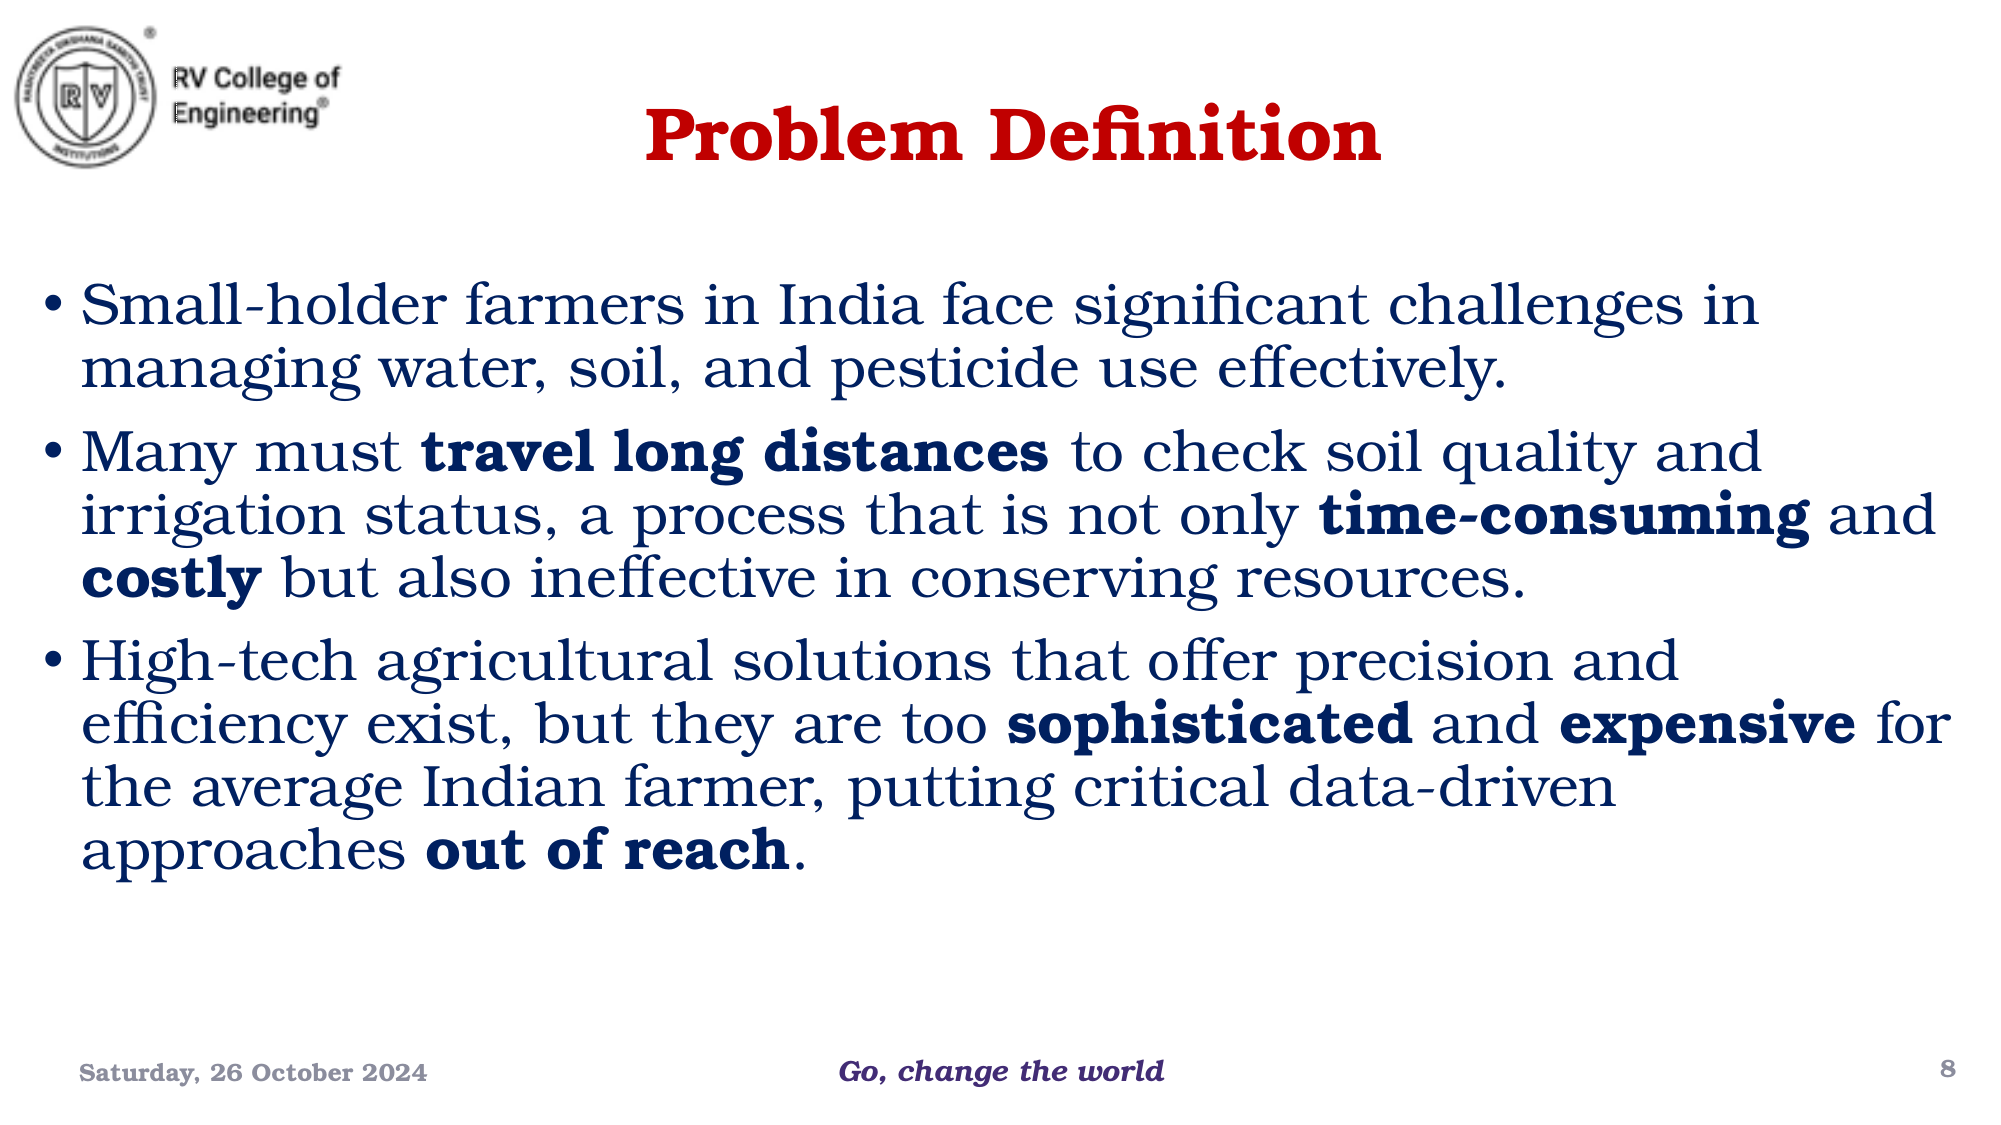

Problem Definition

Small-holder farmers in India face significant challenges in managing water, soil, and pesticide use effectively.
Many must travel long distances to check soil quality and irrigation status, a process that is not only time-consuming and costly but also ineffective in conserving resources.
High-tech agricultural solutions that offer precision and efficiency exist, but they are too sophisticated and expensive for the average Indian farmer, putting critical data-driven approaches out of reach.
Saturday, 26 October 2024
8